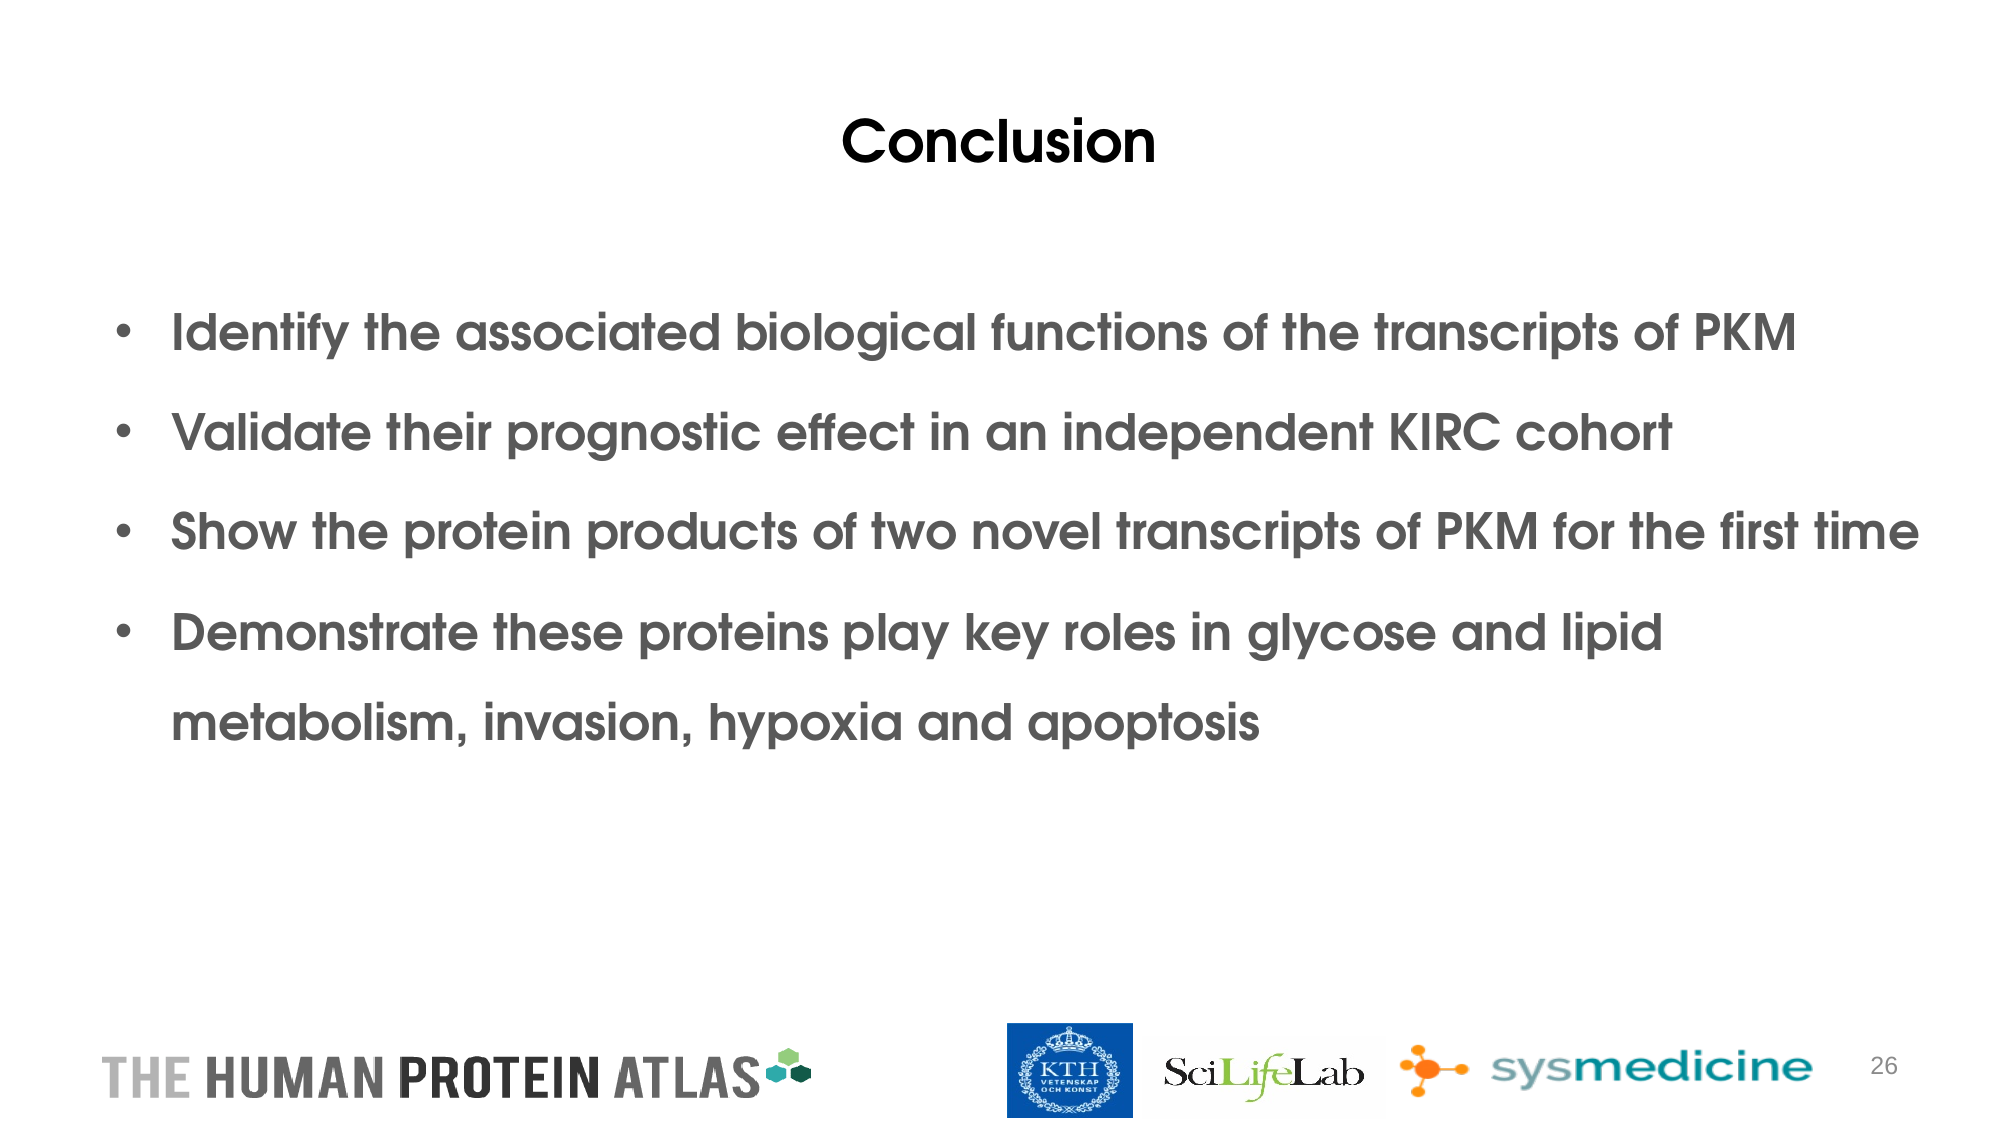

# Conclusion
Identify the associated biological functions of the transcripts of PKM
Validate their prognostic effect in an independent KIRC cohort
Show the protein products of two novel transcripts of PKM for the first time
Demonstrate these proteins play key roles in glycose and lipid metabolism, invasion, hypoxia and apoptosis
26